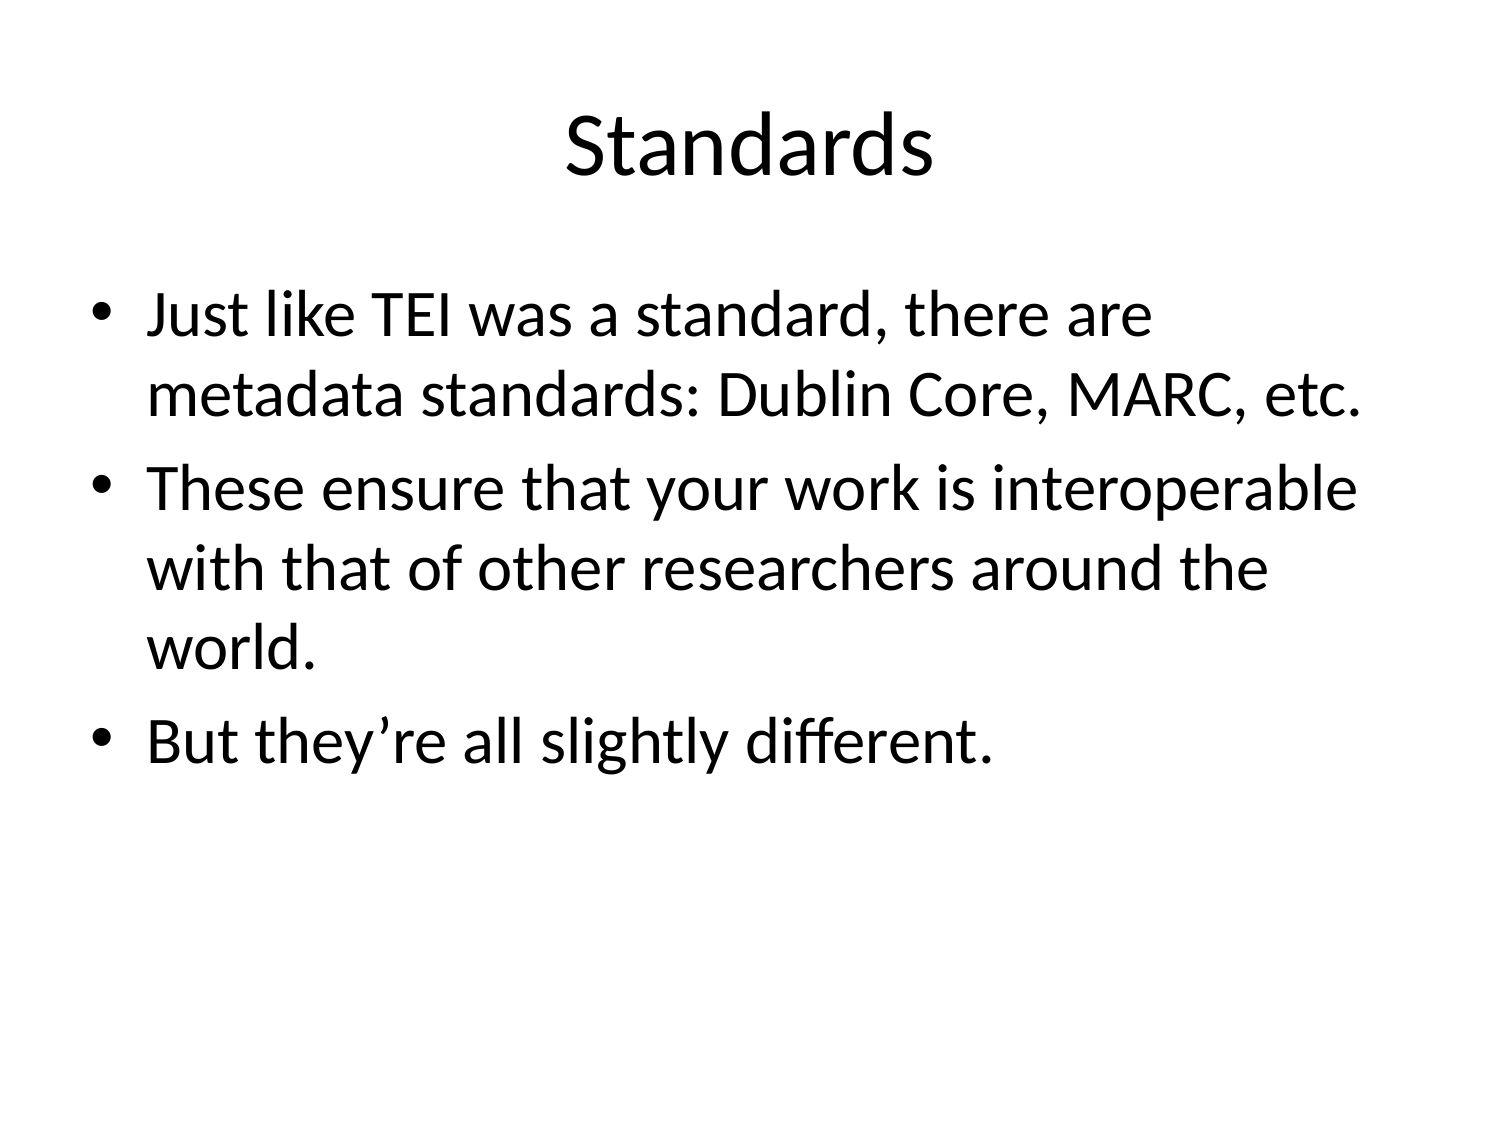

# Standards
Just like TEI was a standard, there are metadata standards: Dublin Core, MARC, etc.
These ensure that your work is interoperable with that of other researchers around the world.
But they’re all slightly different.